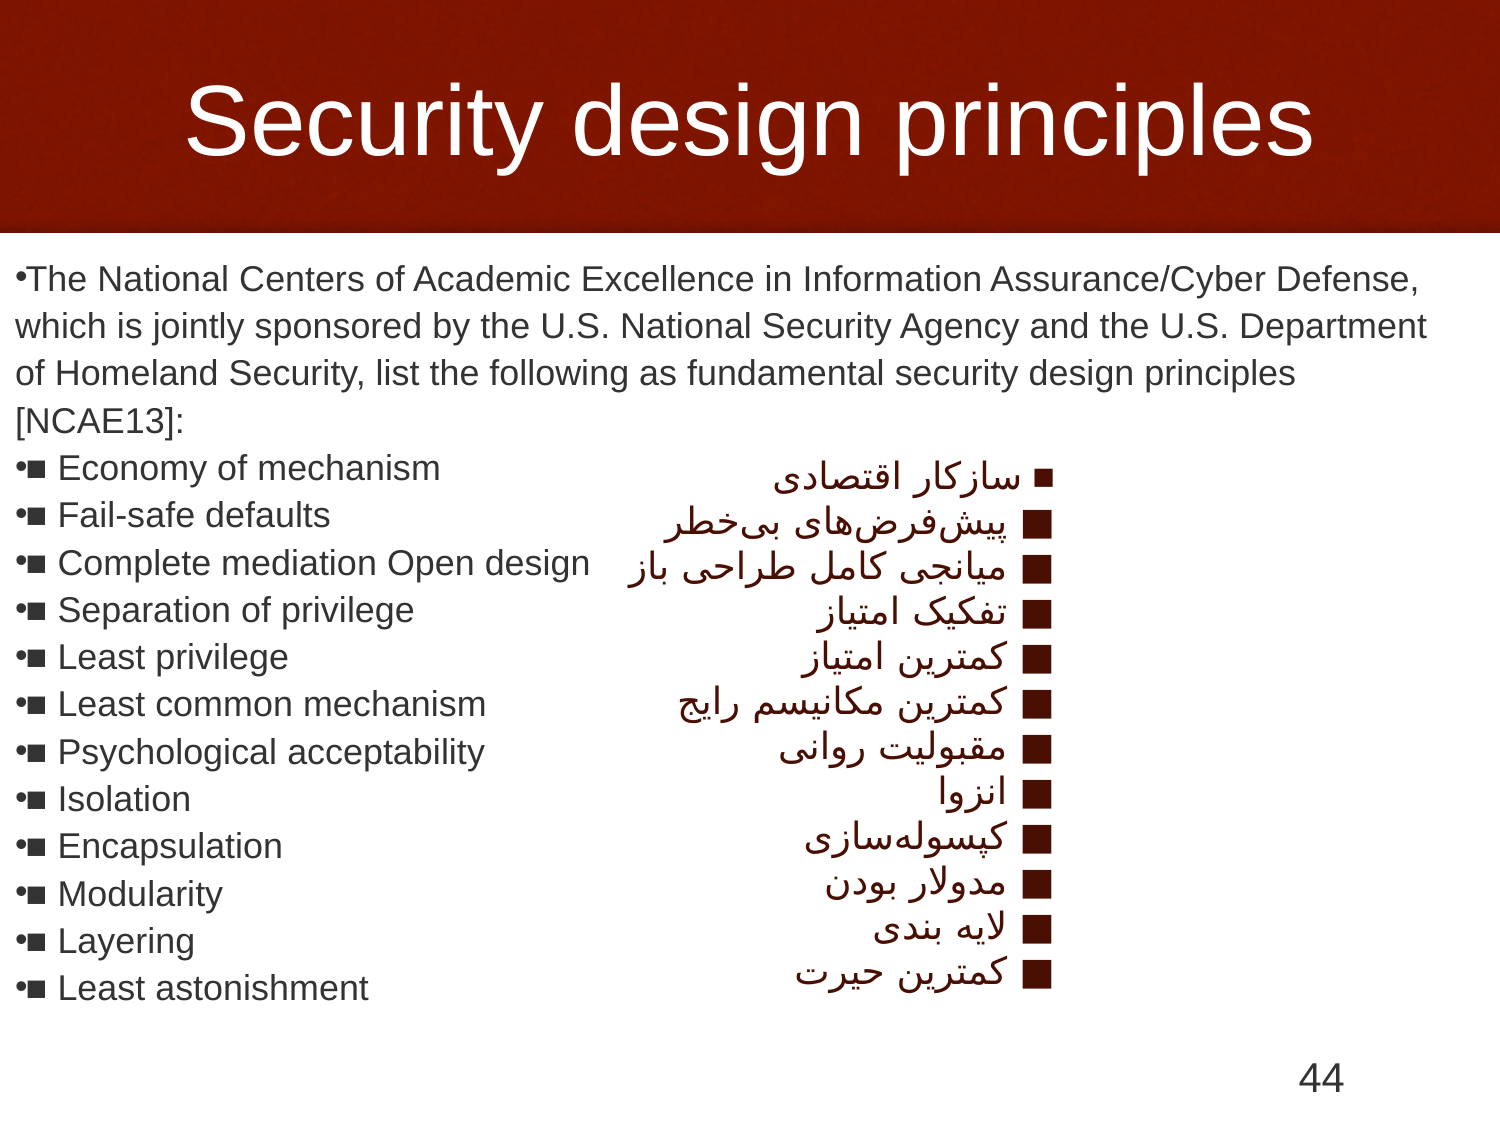

# Security design principles
The National Centers of Academic Excellence in Information Assurance/Cyber Defense, which is jointly sponsored by the U.S. National Security Agency and the U.S. Department of Homeland Security, list the following as fundamental security design principles [NCAE13]:
■ Economy of mechanism
■ Fail-safe defaults
■ Complete mediation Open design
■ Separation of privilege
■ Least privilege
■ Least common mechanism
■ Psychological acceptability
■ Isolation
■ Encapsulation
■ Modularity
■ Layering
■ Least astonishment
■ سازکار اقتصادی
■ پیش‌فرض‌های بی‌خطر
■ میانجی کامل طراحی باز
■ تفکیک امتیاز
■ کمترین امتیاز
■ کمترین مکانیسم رایج
■ مقبولیت روانی
■ انزوا
■ کپسوله‌سازی
■ مدولار بودن
■ لایه بندی
■ کمترین حیرت
44